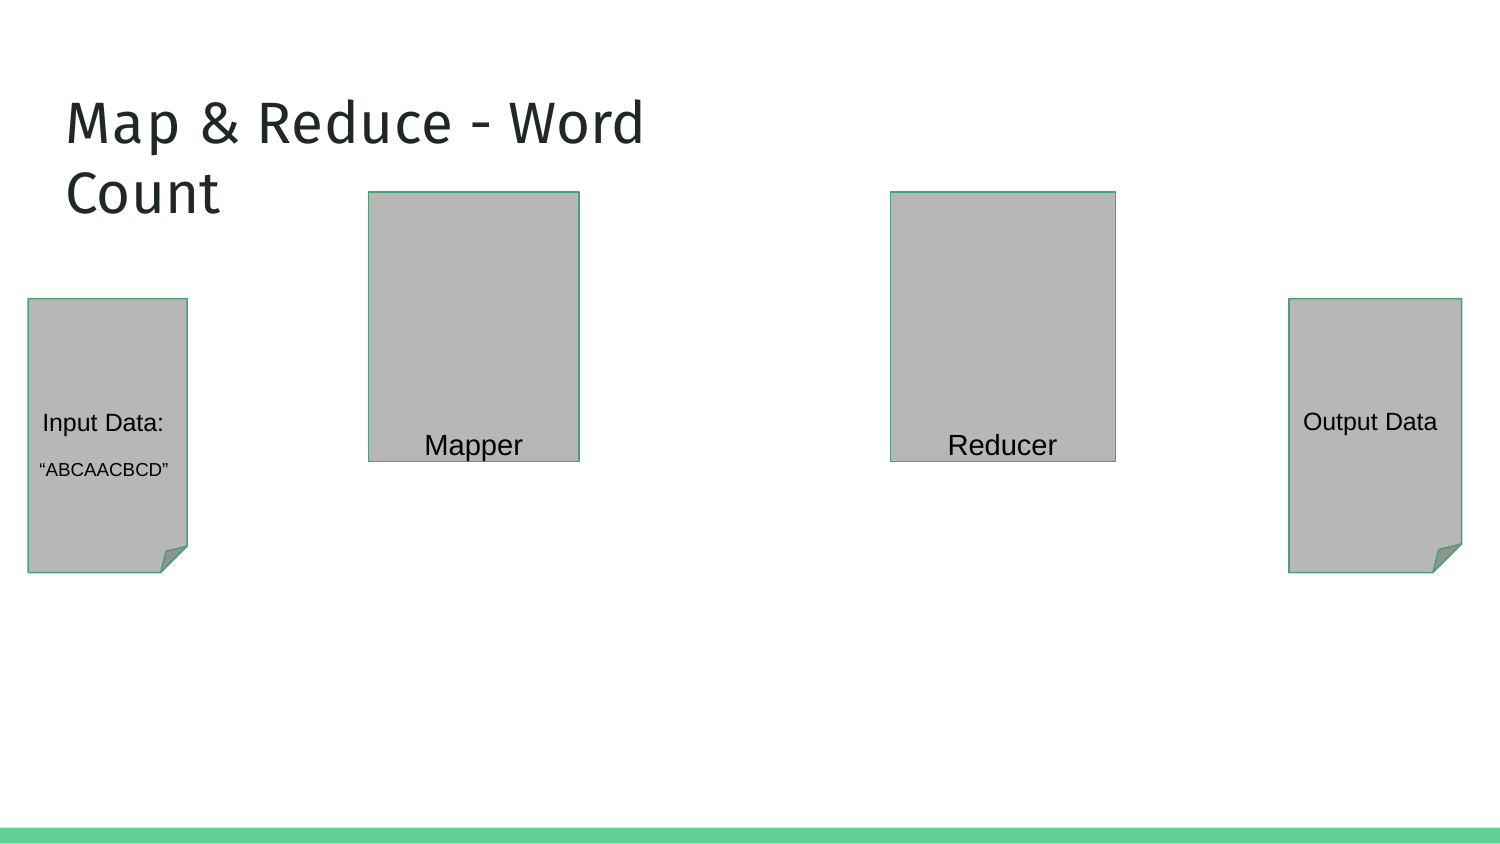

# Map & Reduce - Word Count

Mapper

Reducer

Output Data
Input Data:
“ABCAACBCD”